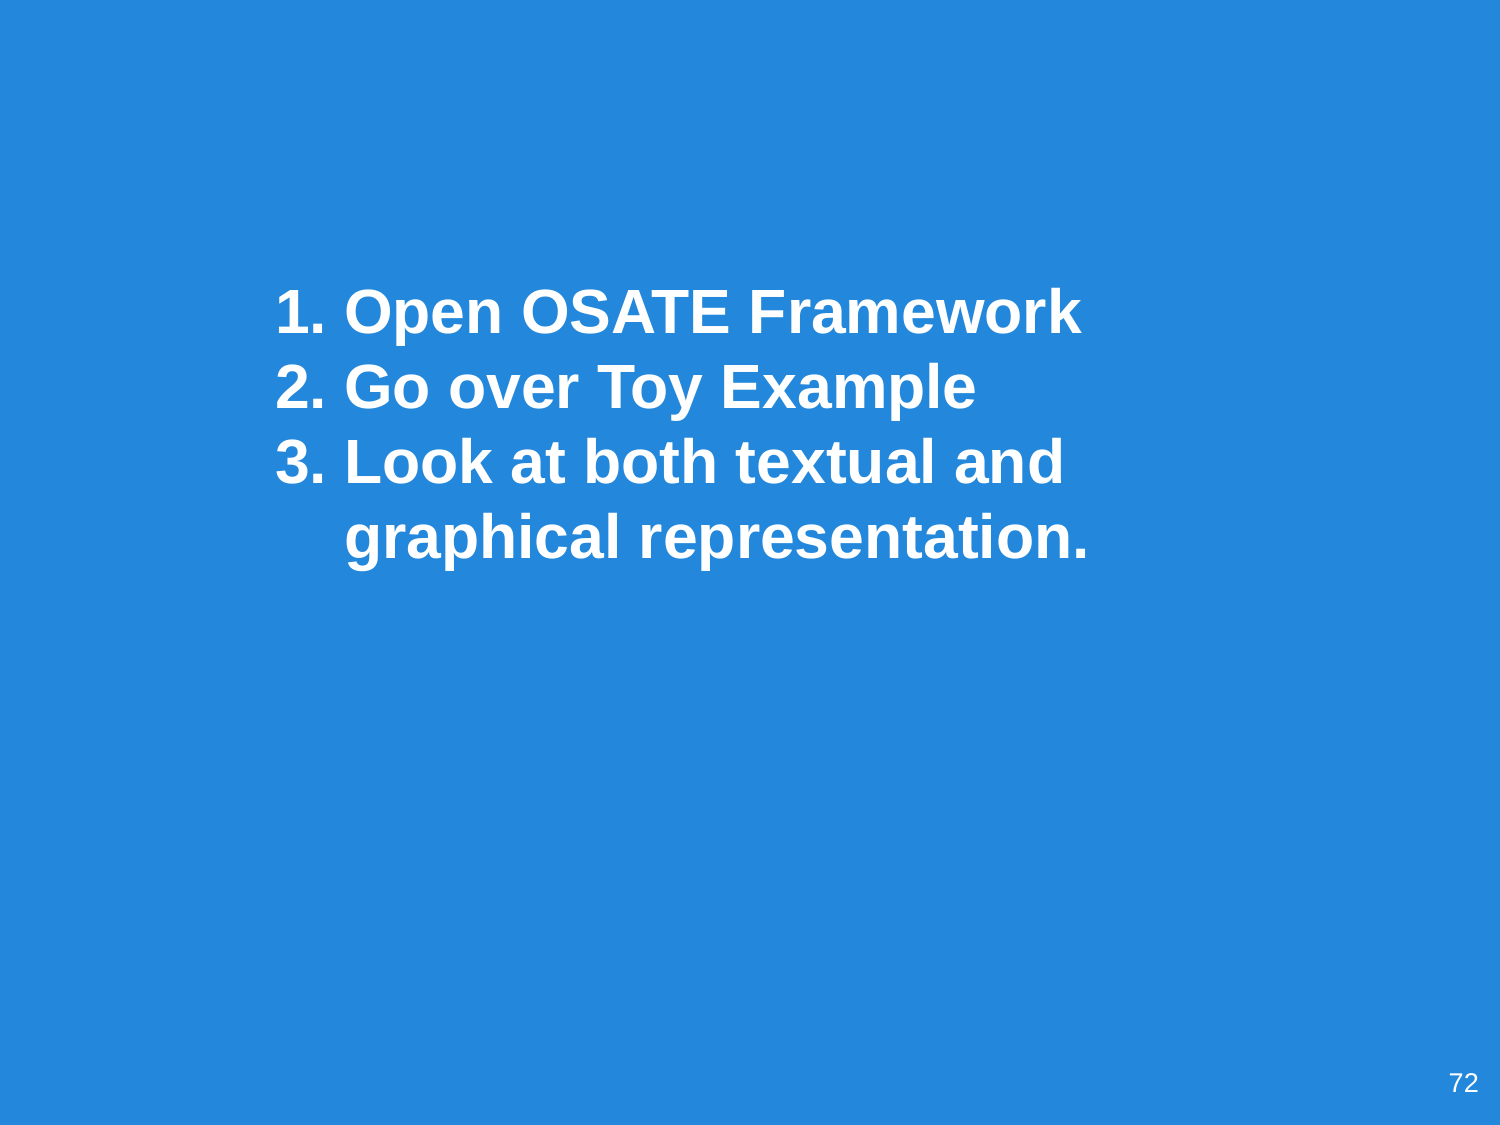

Open OSATE Framework
Go over Toy Example
Look at both textual and graphical representation.
72